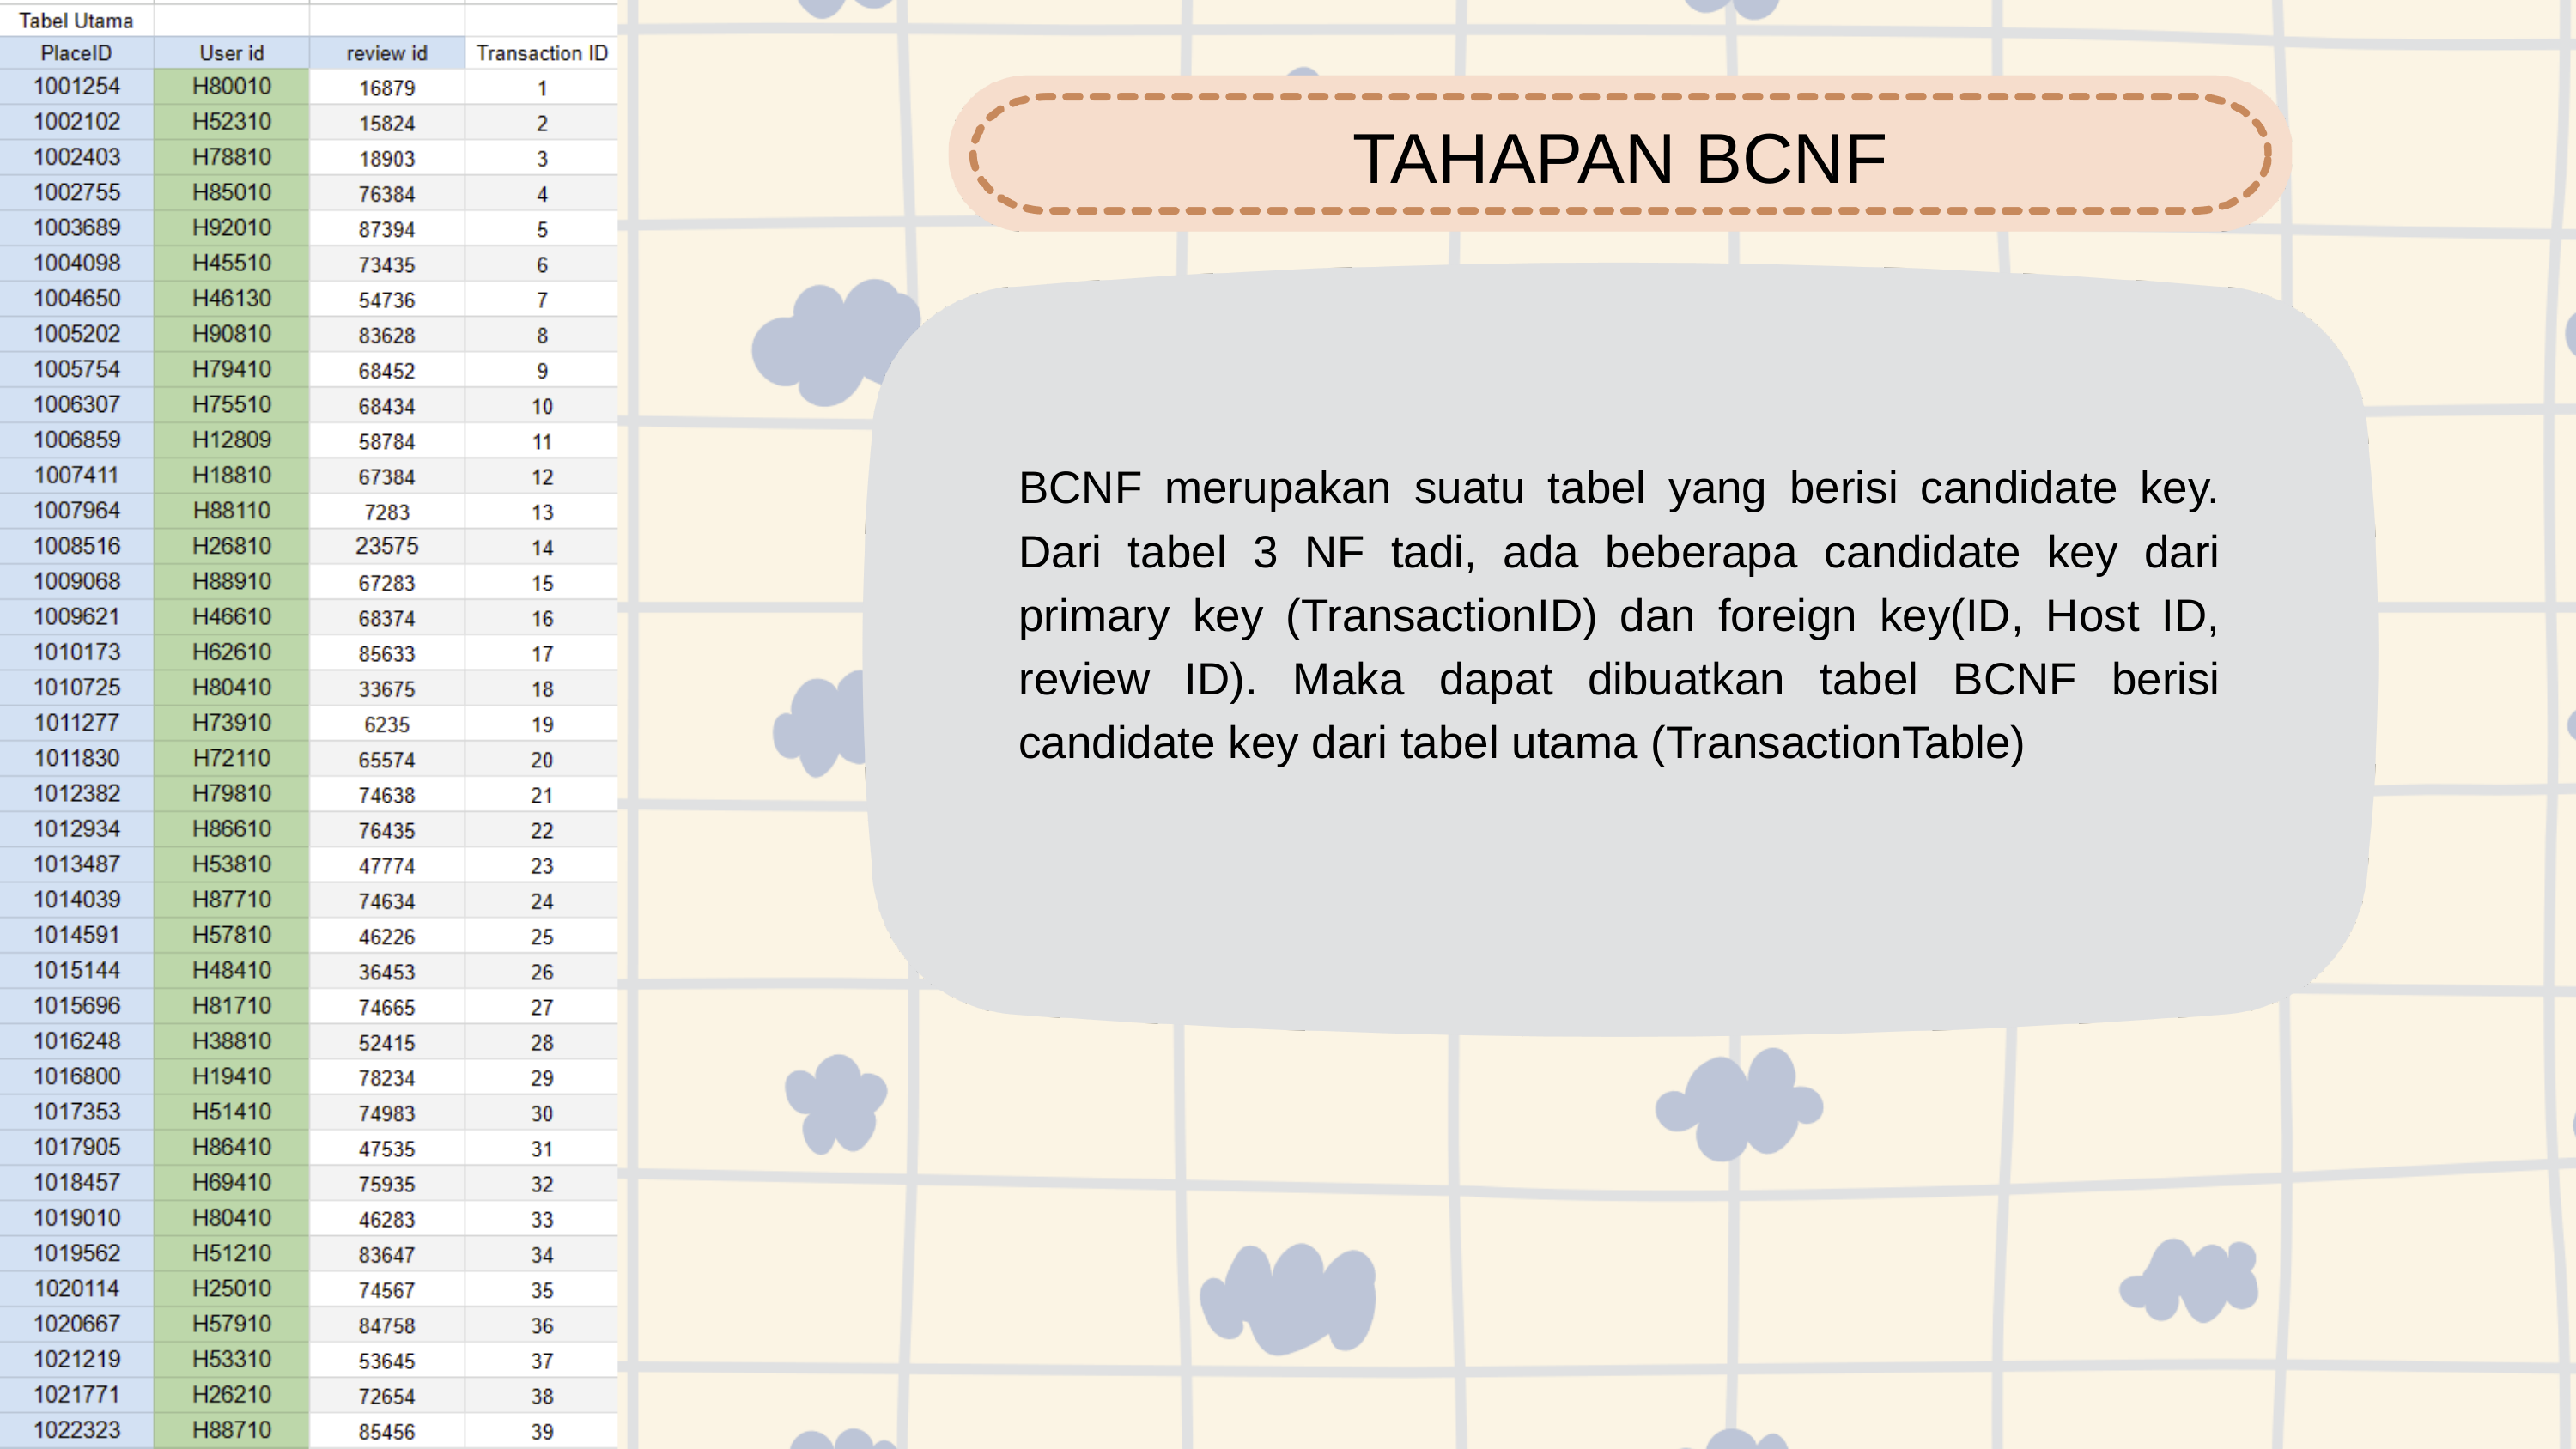

TAHAPAN BCNF

BCNF merupakan suatu tabel yang berisi candidate key. Dari tabel 3 NF tadi, ada beberapa candidate key dari primary key (TransactionID) dan foreign key(ID, Host ID, review ID). Maka dapat dibuatkan tabel BCNF berisi candidate key dari tabel utama (TransactionTable)